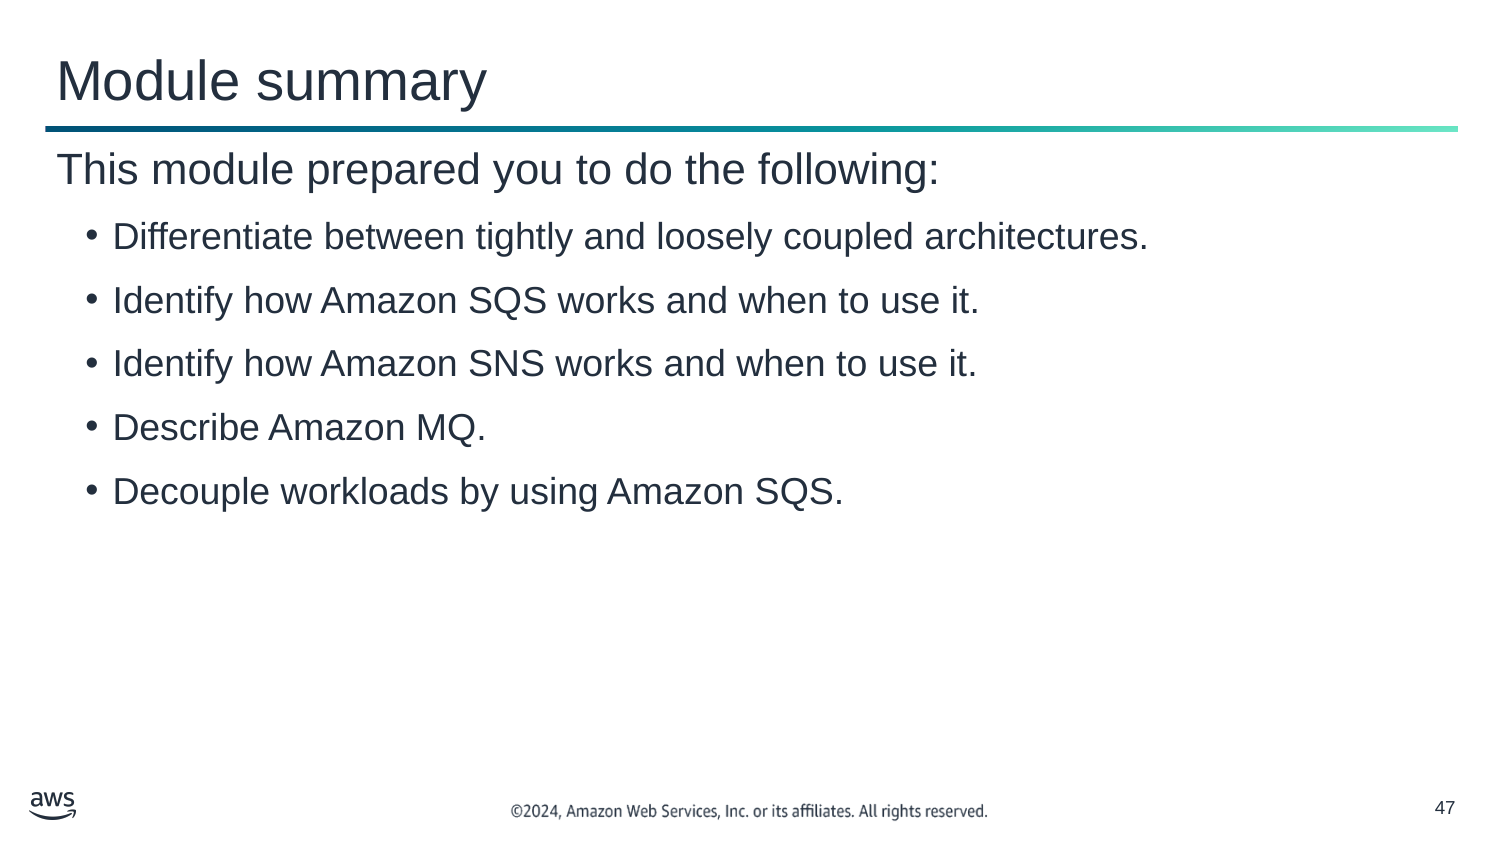

# Module summary
This module prepared you to do the following:
Differentiate between tightly and loosely coupled architectures.
Identify how Amazon SQS works and when to use it.
Identify how Amazon SNS works and when to use it.
Describe Amazon MQ.
Decouple workloads by using Amazon SQS.
47